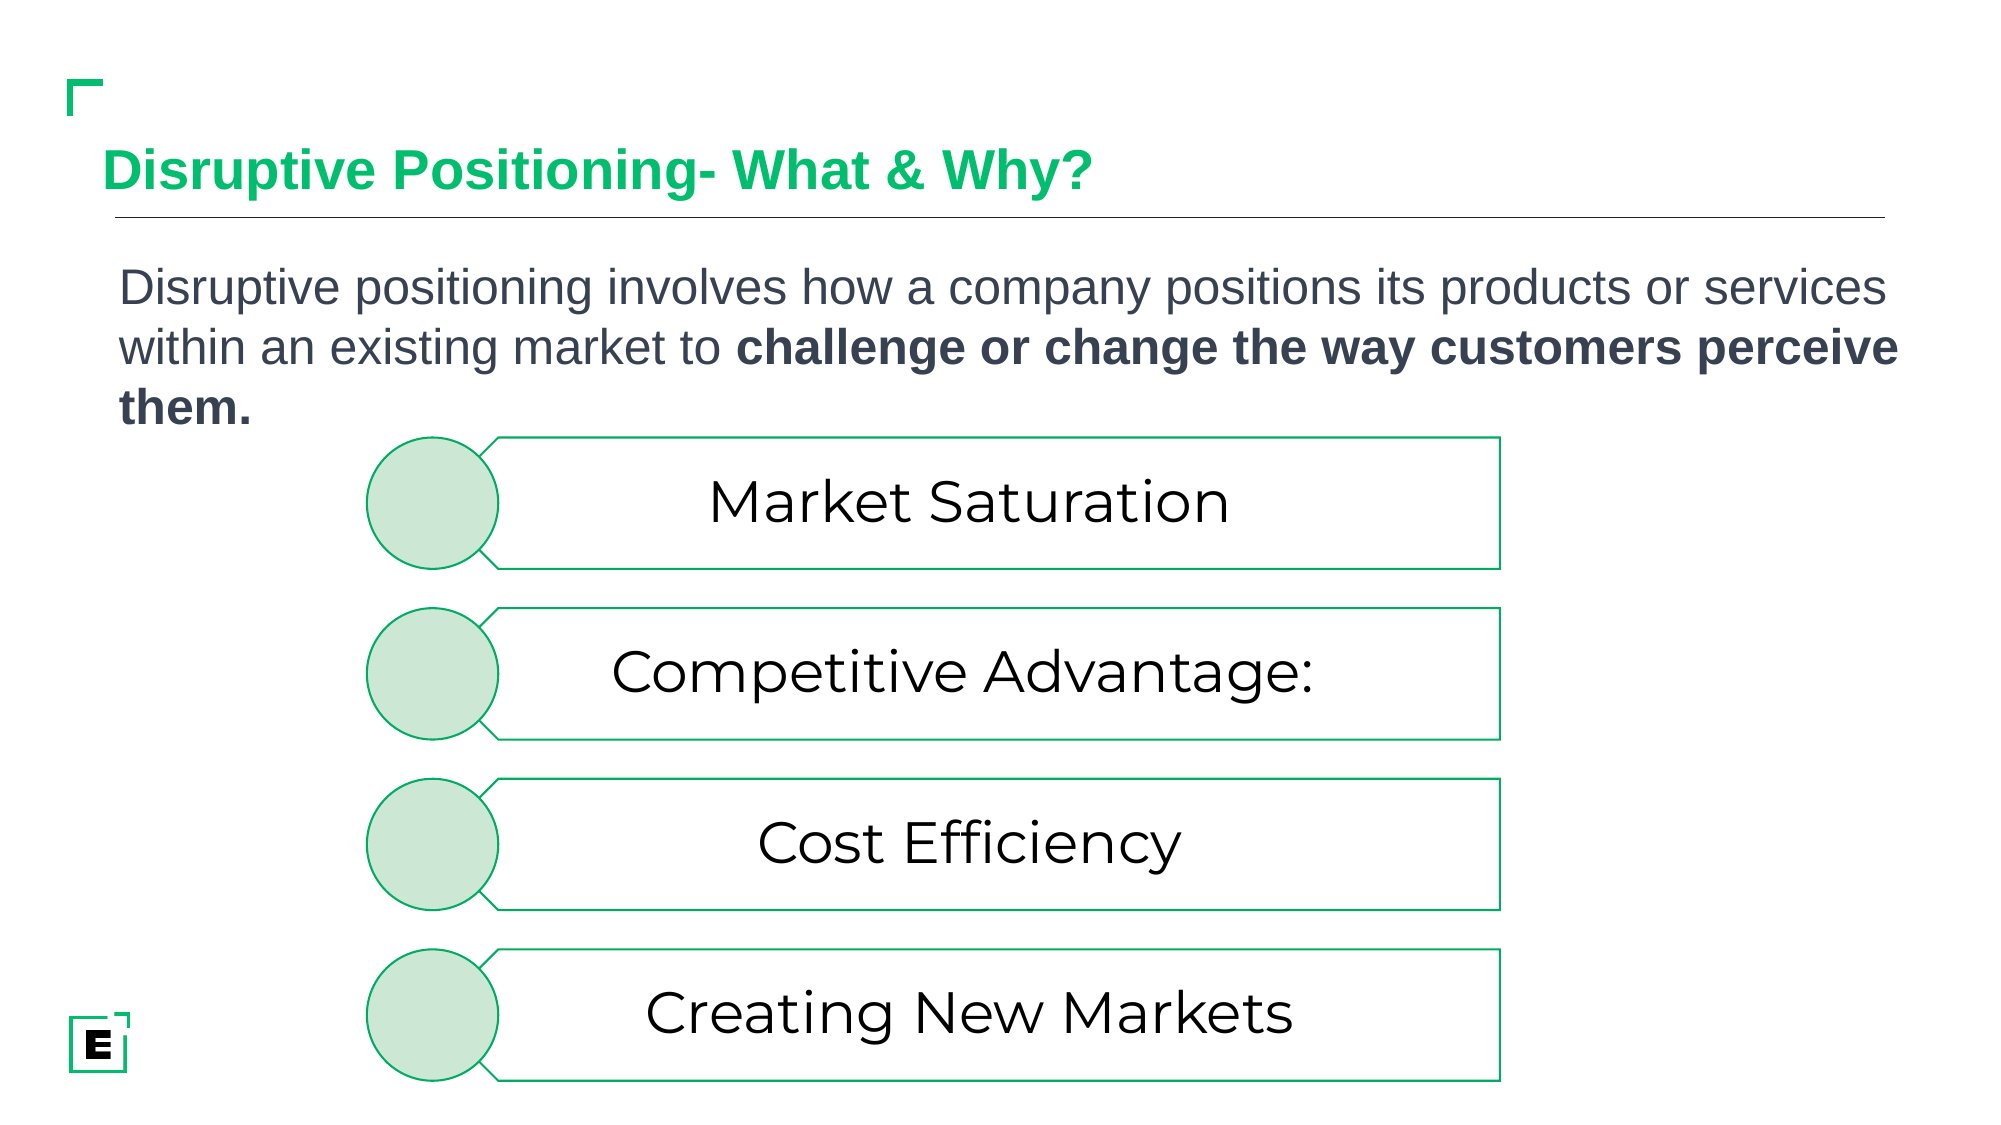

# Disruptive Positioning- What & Why?
Disruptive positioning involves how a company positions its products or services within an existing market to challenge or change the way customers perceive them.
Market Saturation
Competitive Advantage:
Cost Efficiency
Creating New Markets